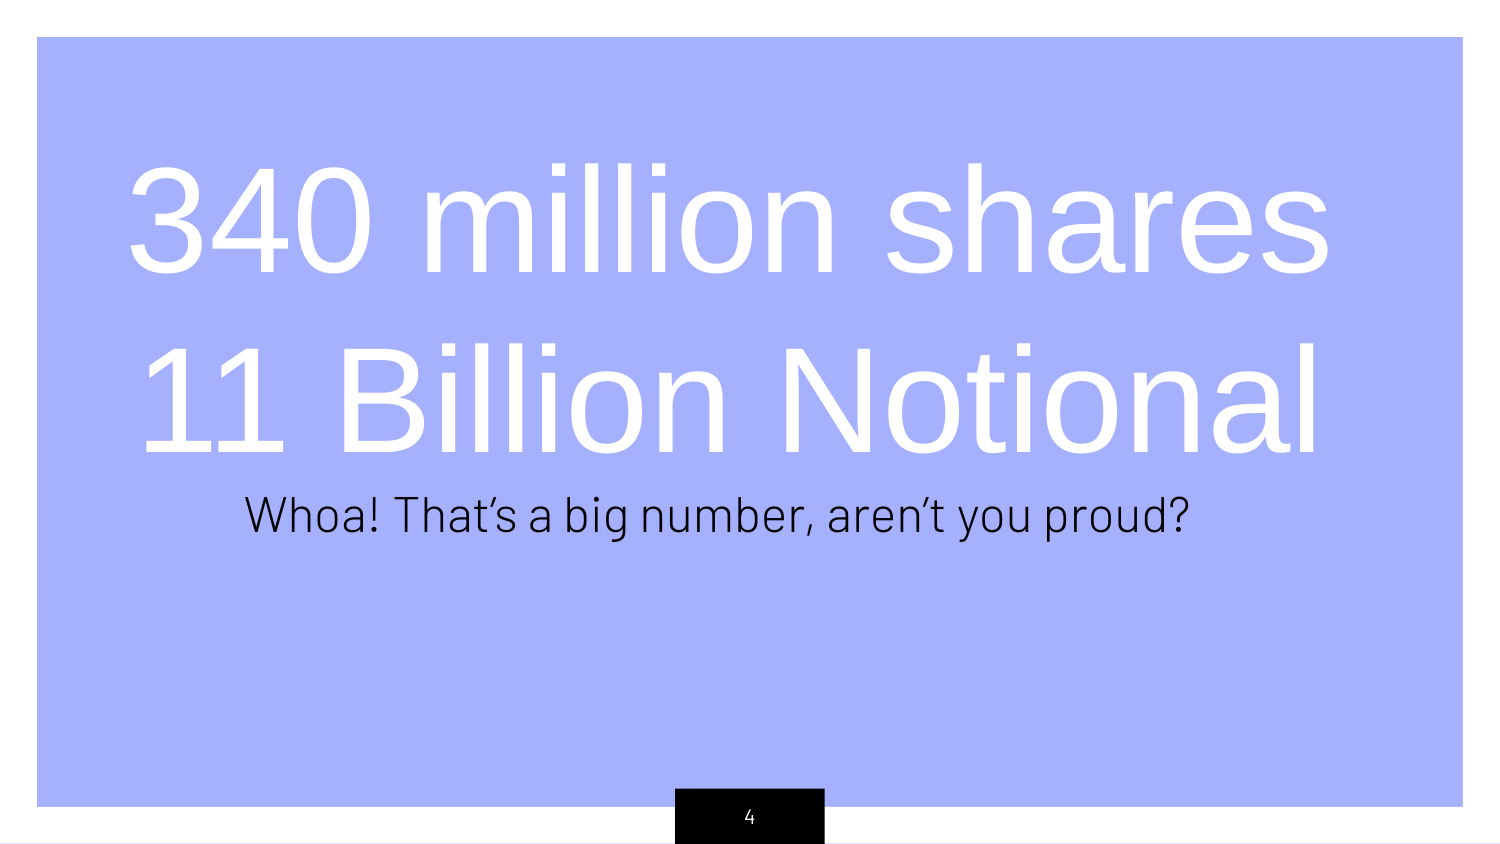

340 million shares
11 Billion Notional
Whoa! That’s a big number, aren’t you proud?
4